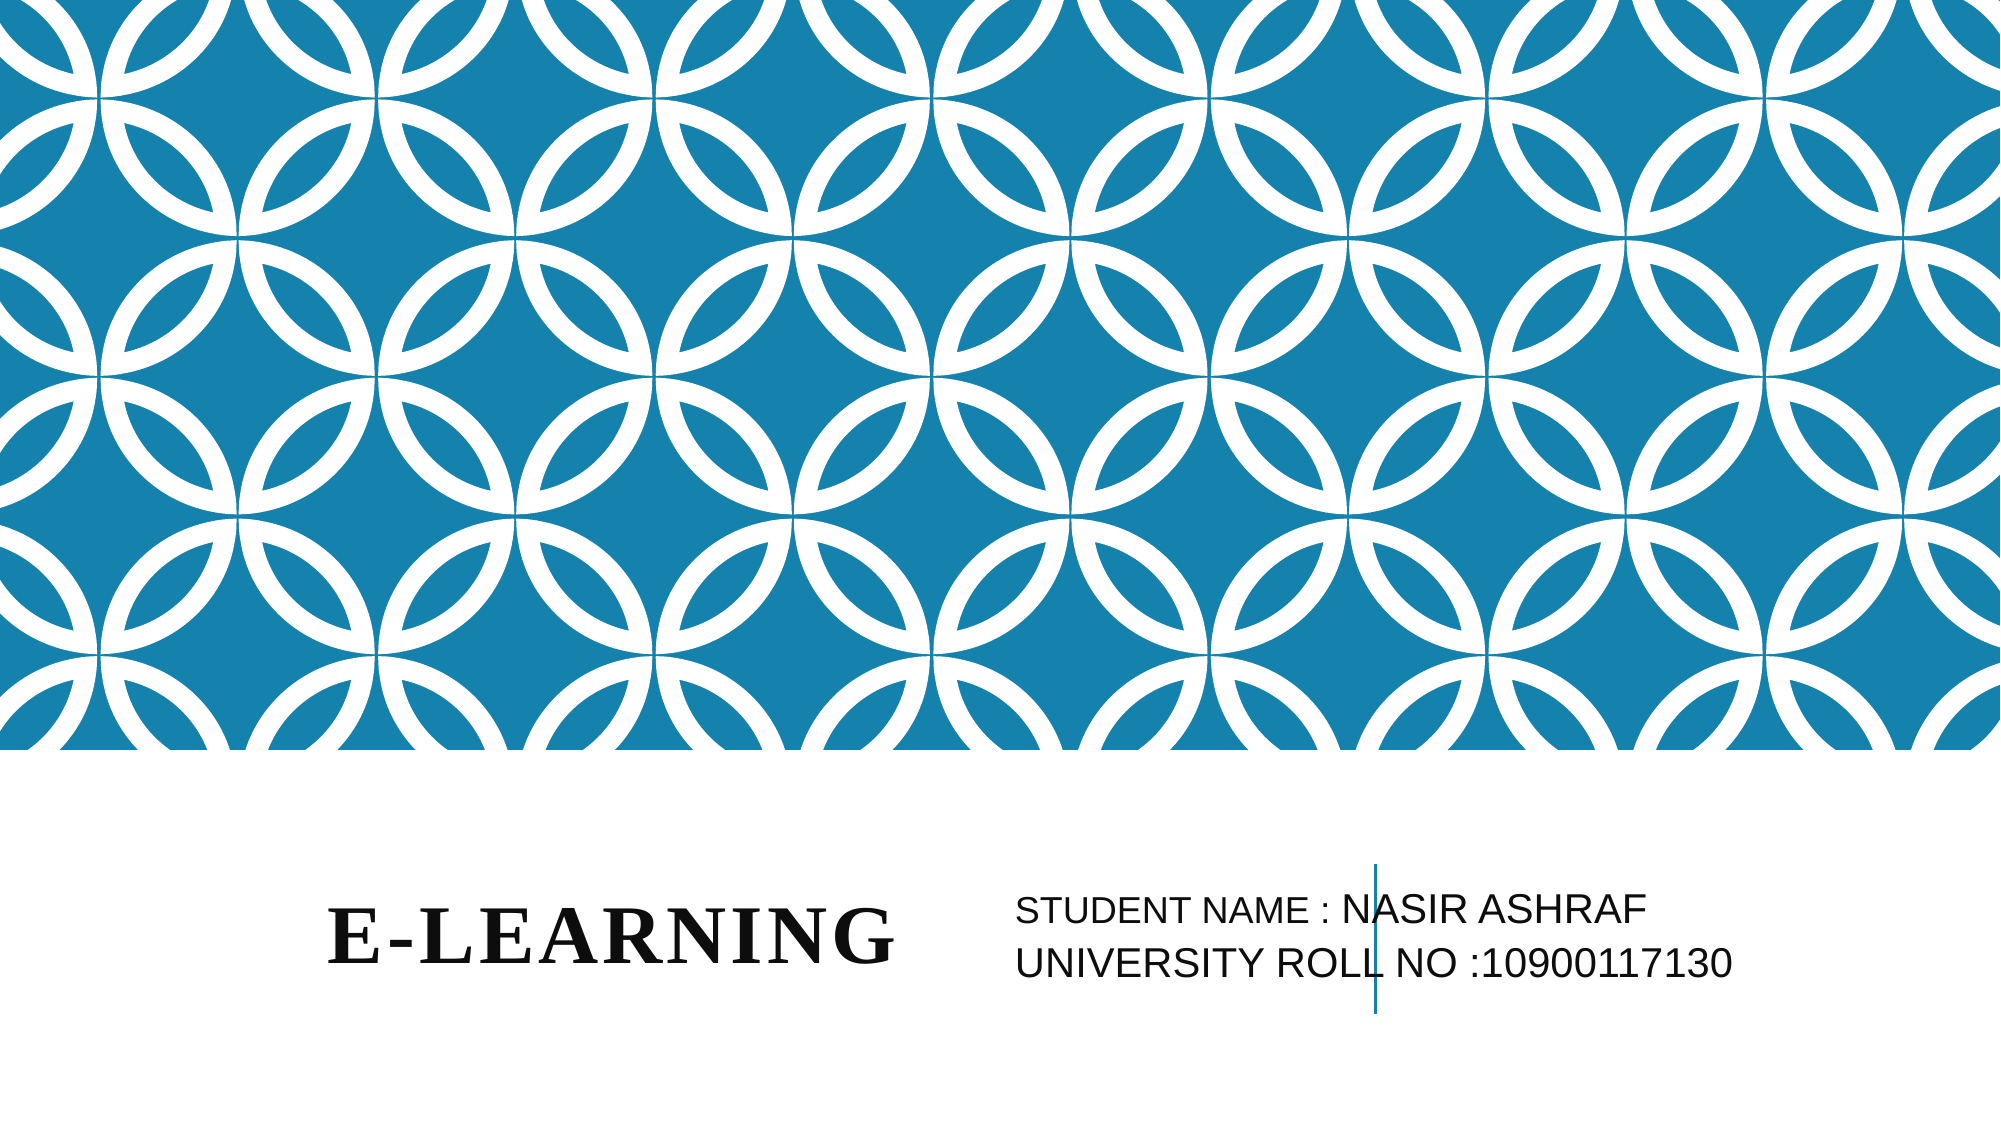

# E-LEARNING
STUDENT NAME : NASIR ASHRAF
UNIVERSITY ROLL NO :10900117130